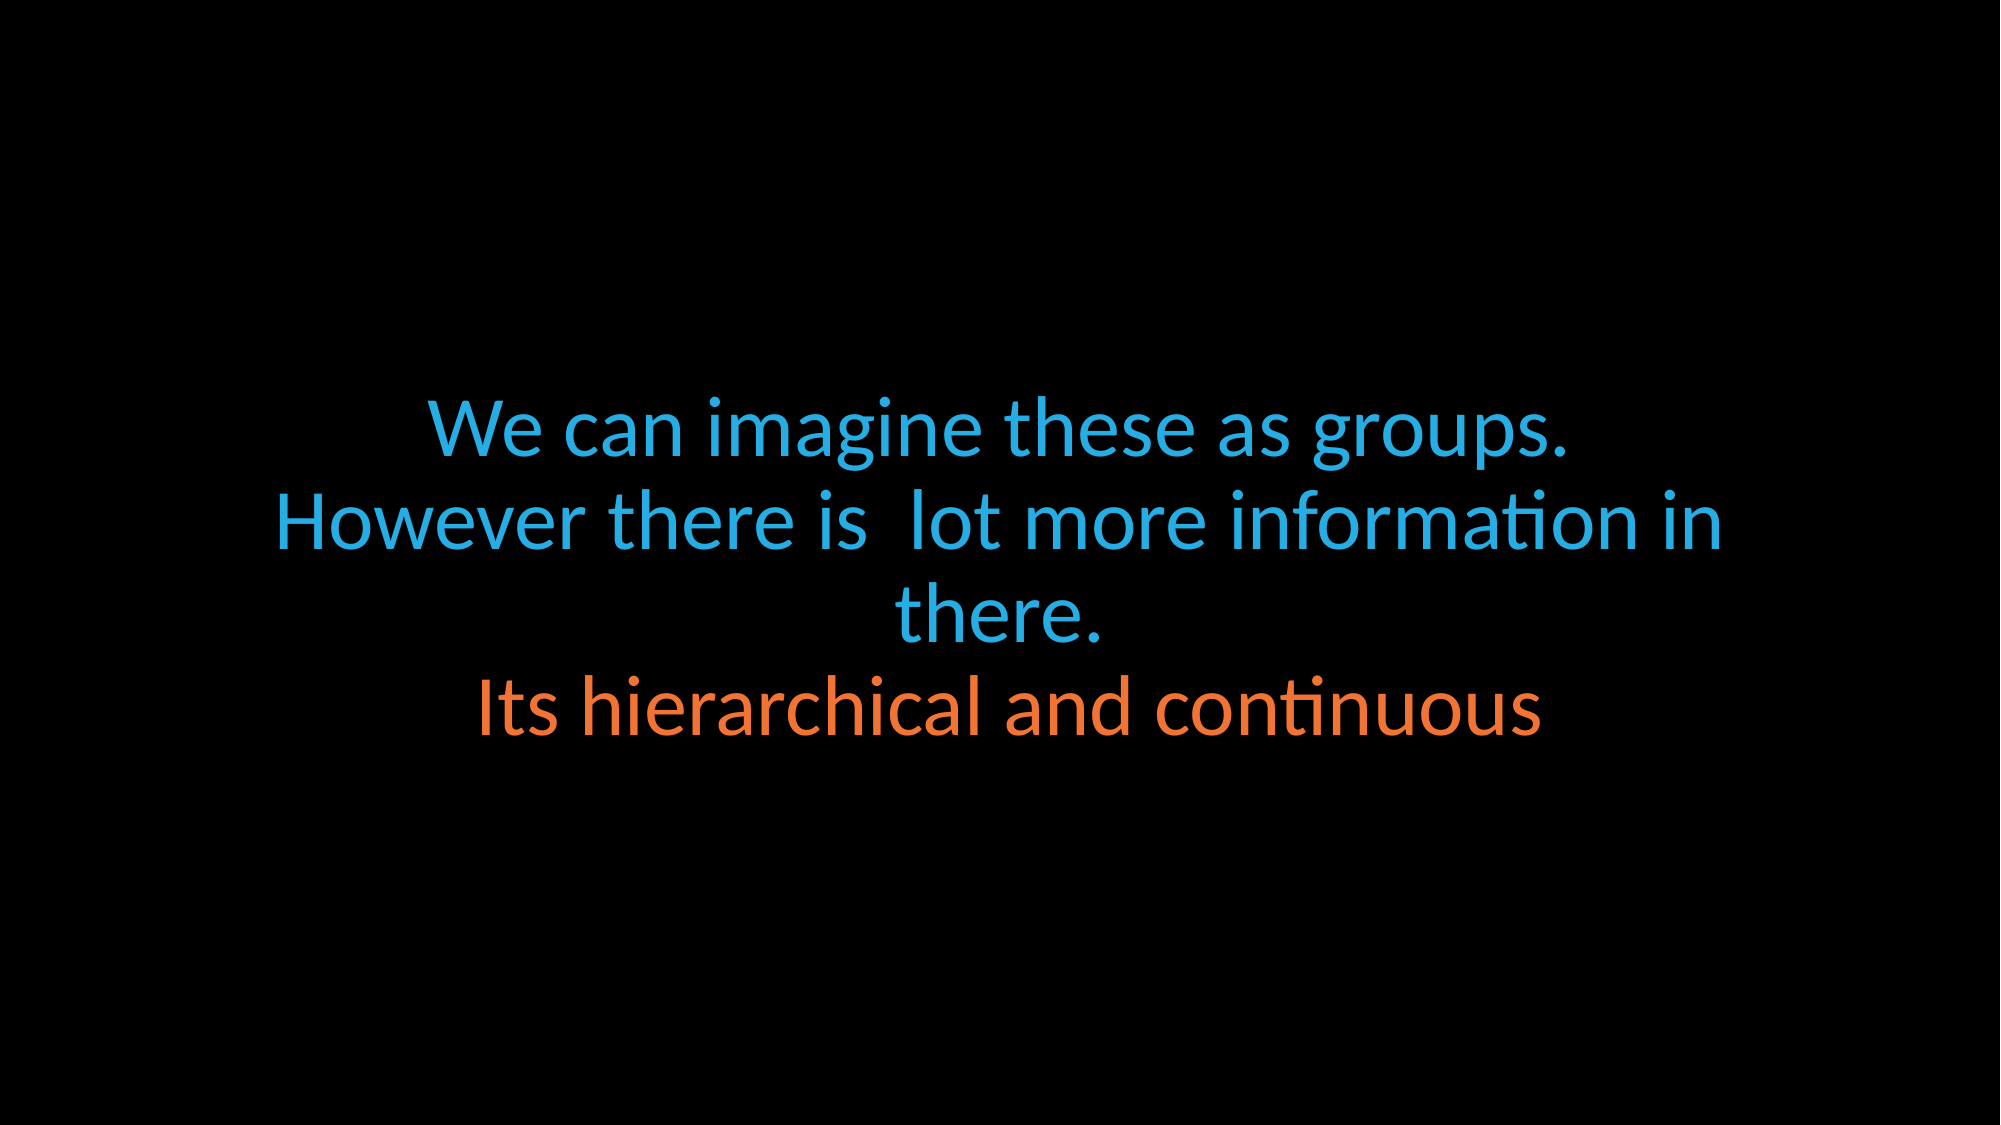

# We can imagine these as groups. However there is  lot more information in there. Its hierarchical and continuous